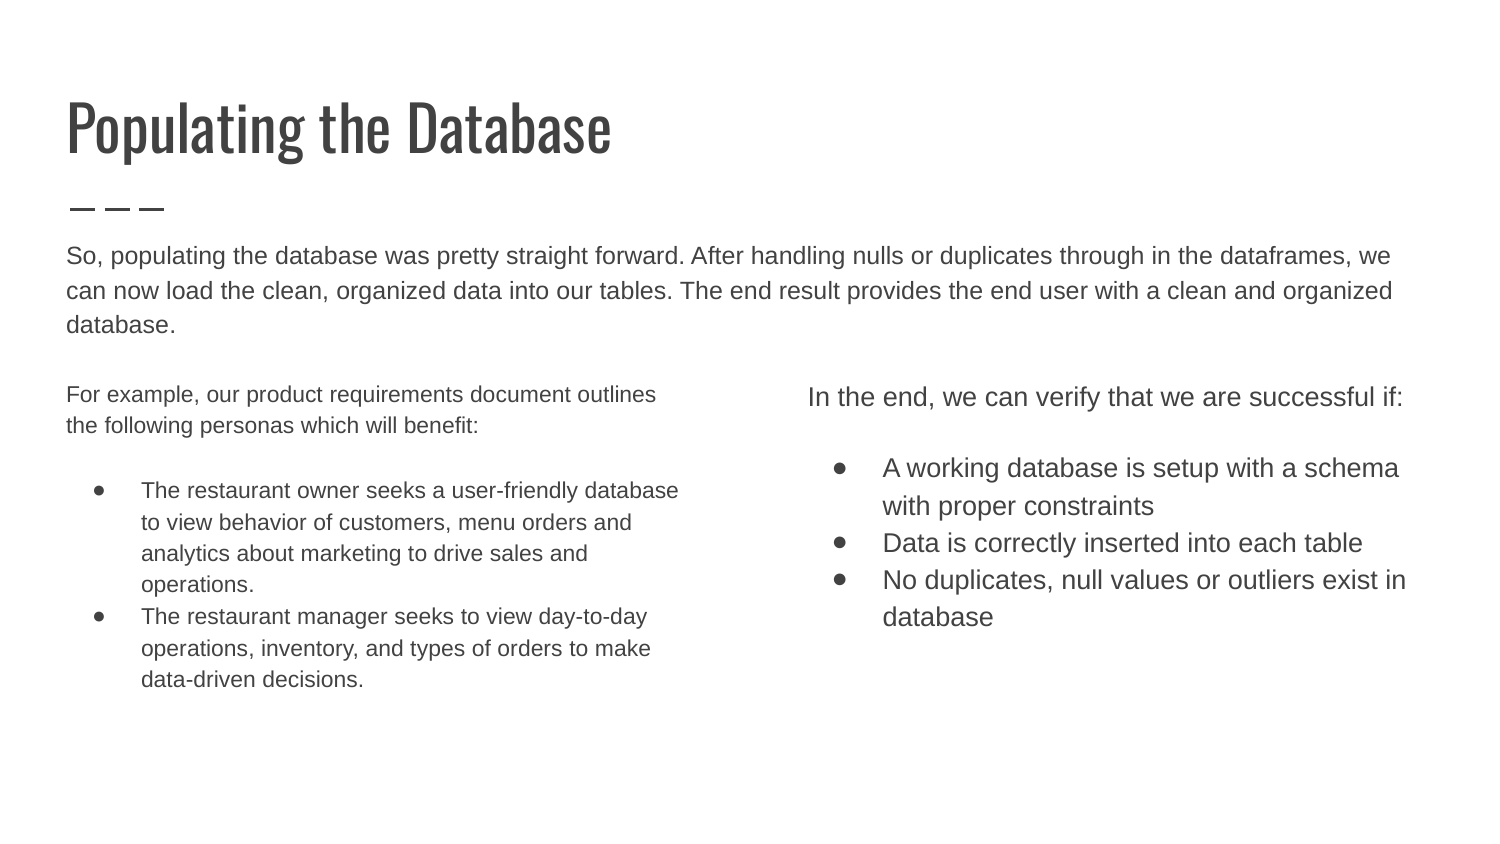

# Populating the Database
So, populating the database was pretty straight forward. After handling nulls or duplicates through in the dataframes, we can now load the clean, organized data into our tables. The end result provides the end user with a clean and organized database.
For example, our product requirements document outlines the following personas which will benefit:
The restaurant owner seeks a user-friendly database to view behavior of customers, menu orders and analytics about marketing to drive sales and operations.
The restaurant manager seeks to view day-to-day operations, inventory, and types of orders to make data-driven decisions.
In the end, we can verify that we are successful if:
A working database is setup with a schema with proper constraints
Data is correctly inserted into each table
No duplicates, null values or outliers exist in database